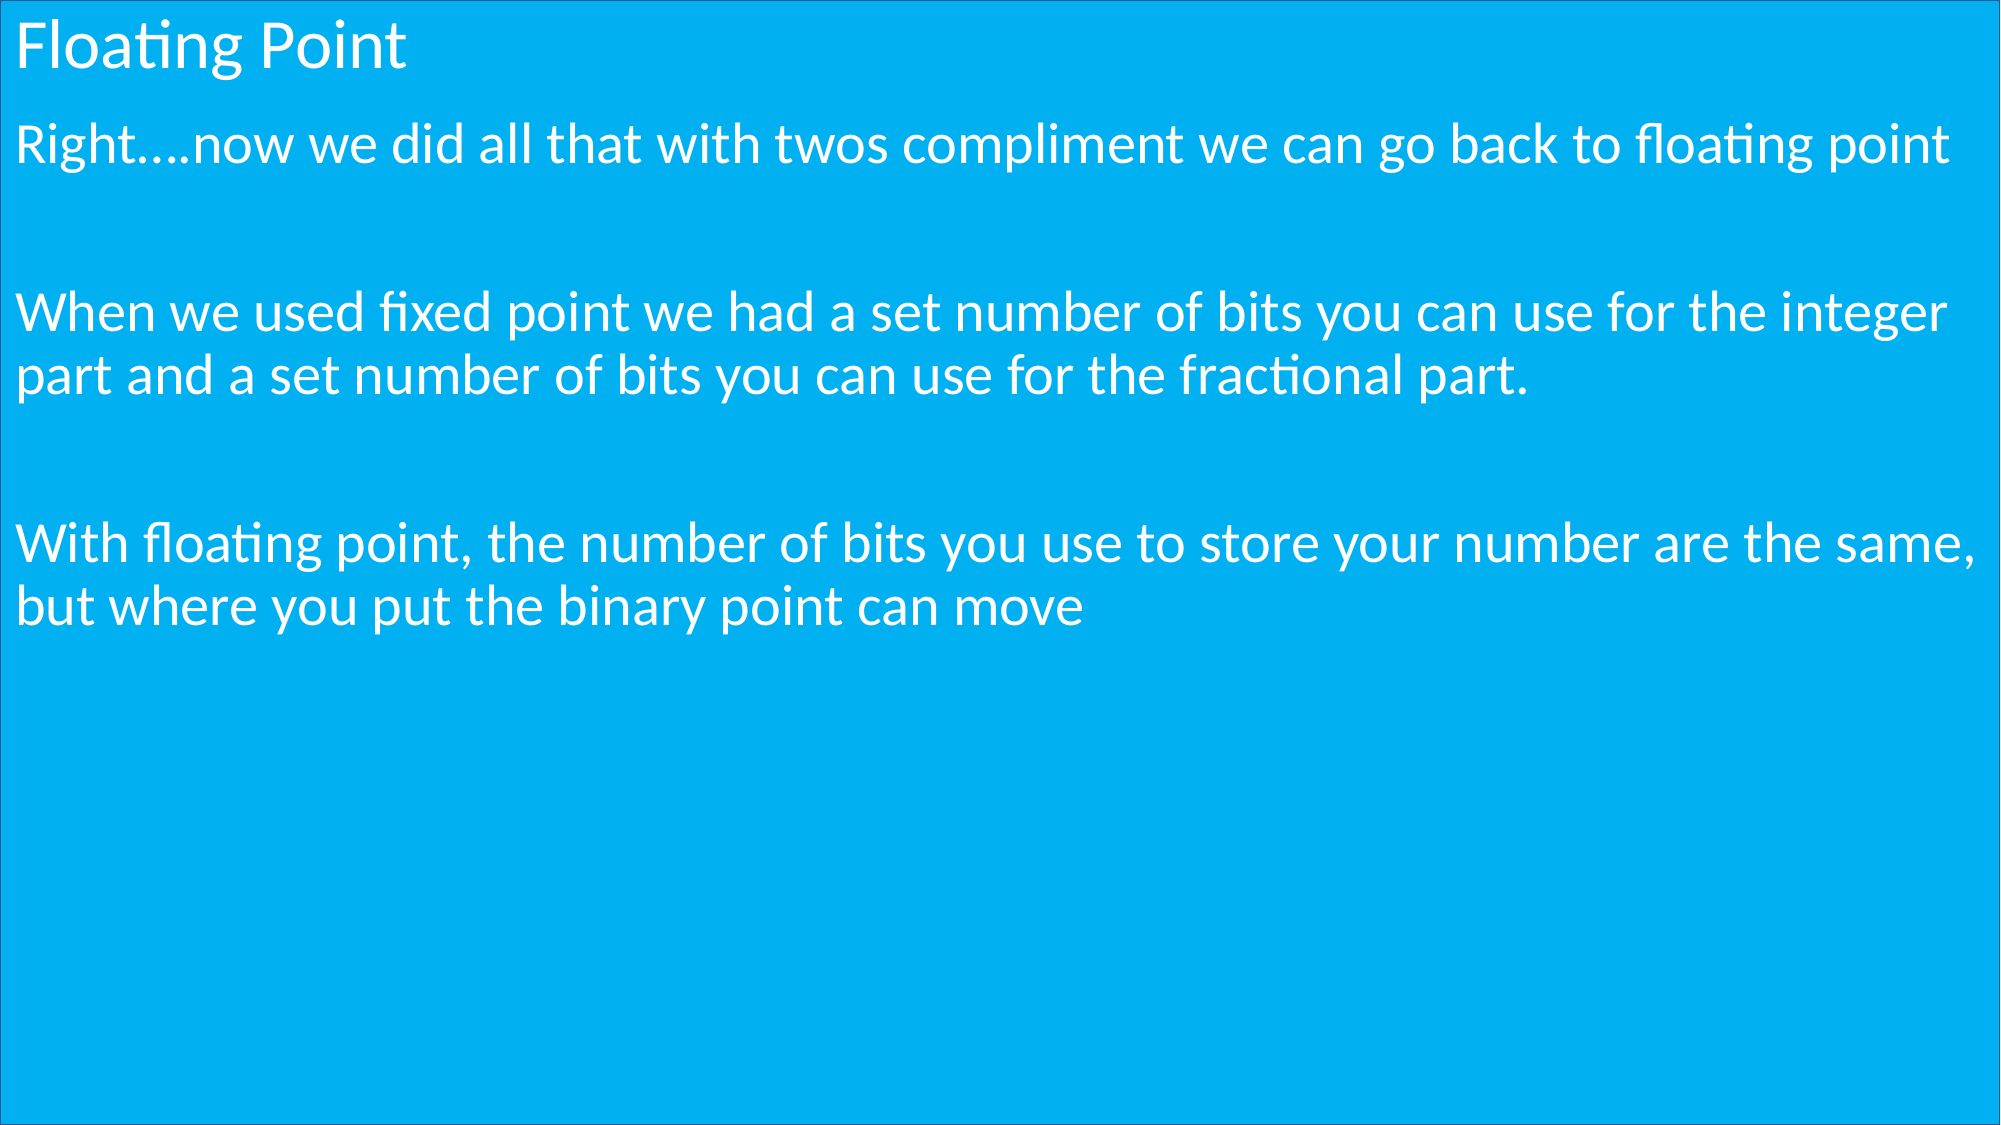

# Floating Point
Right….now we did all that with twos compliment we can go back to floating point

When we used fixed point we had a set number of bits you can use for the integer part and a set number of bits you can use for the fractional part.

With floating point, the number of bits you use to store your number are the same, but where you put the binary point can move